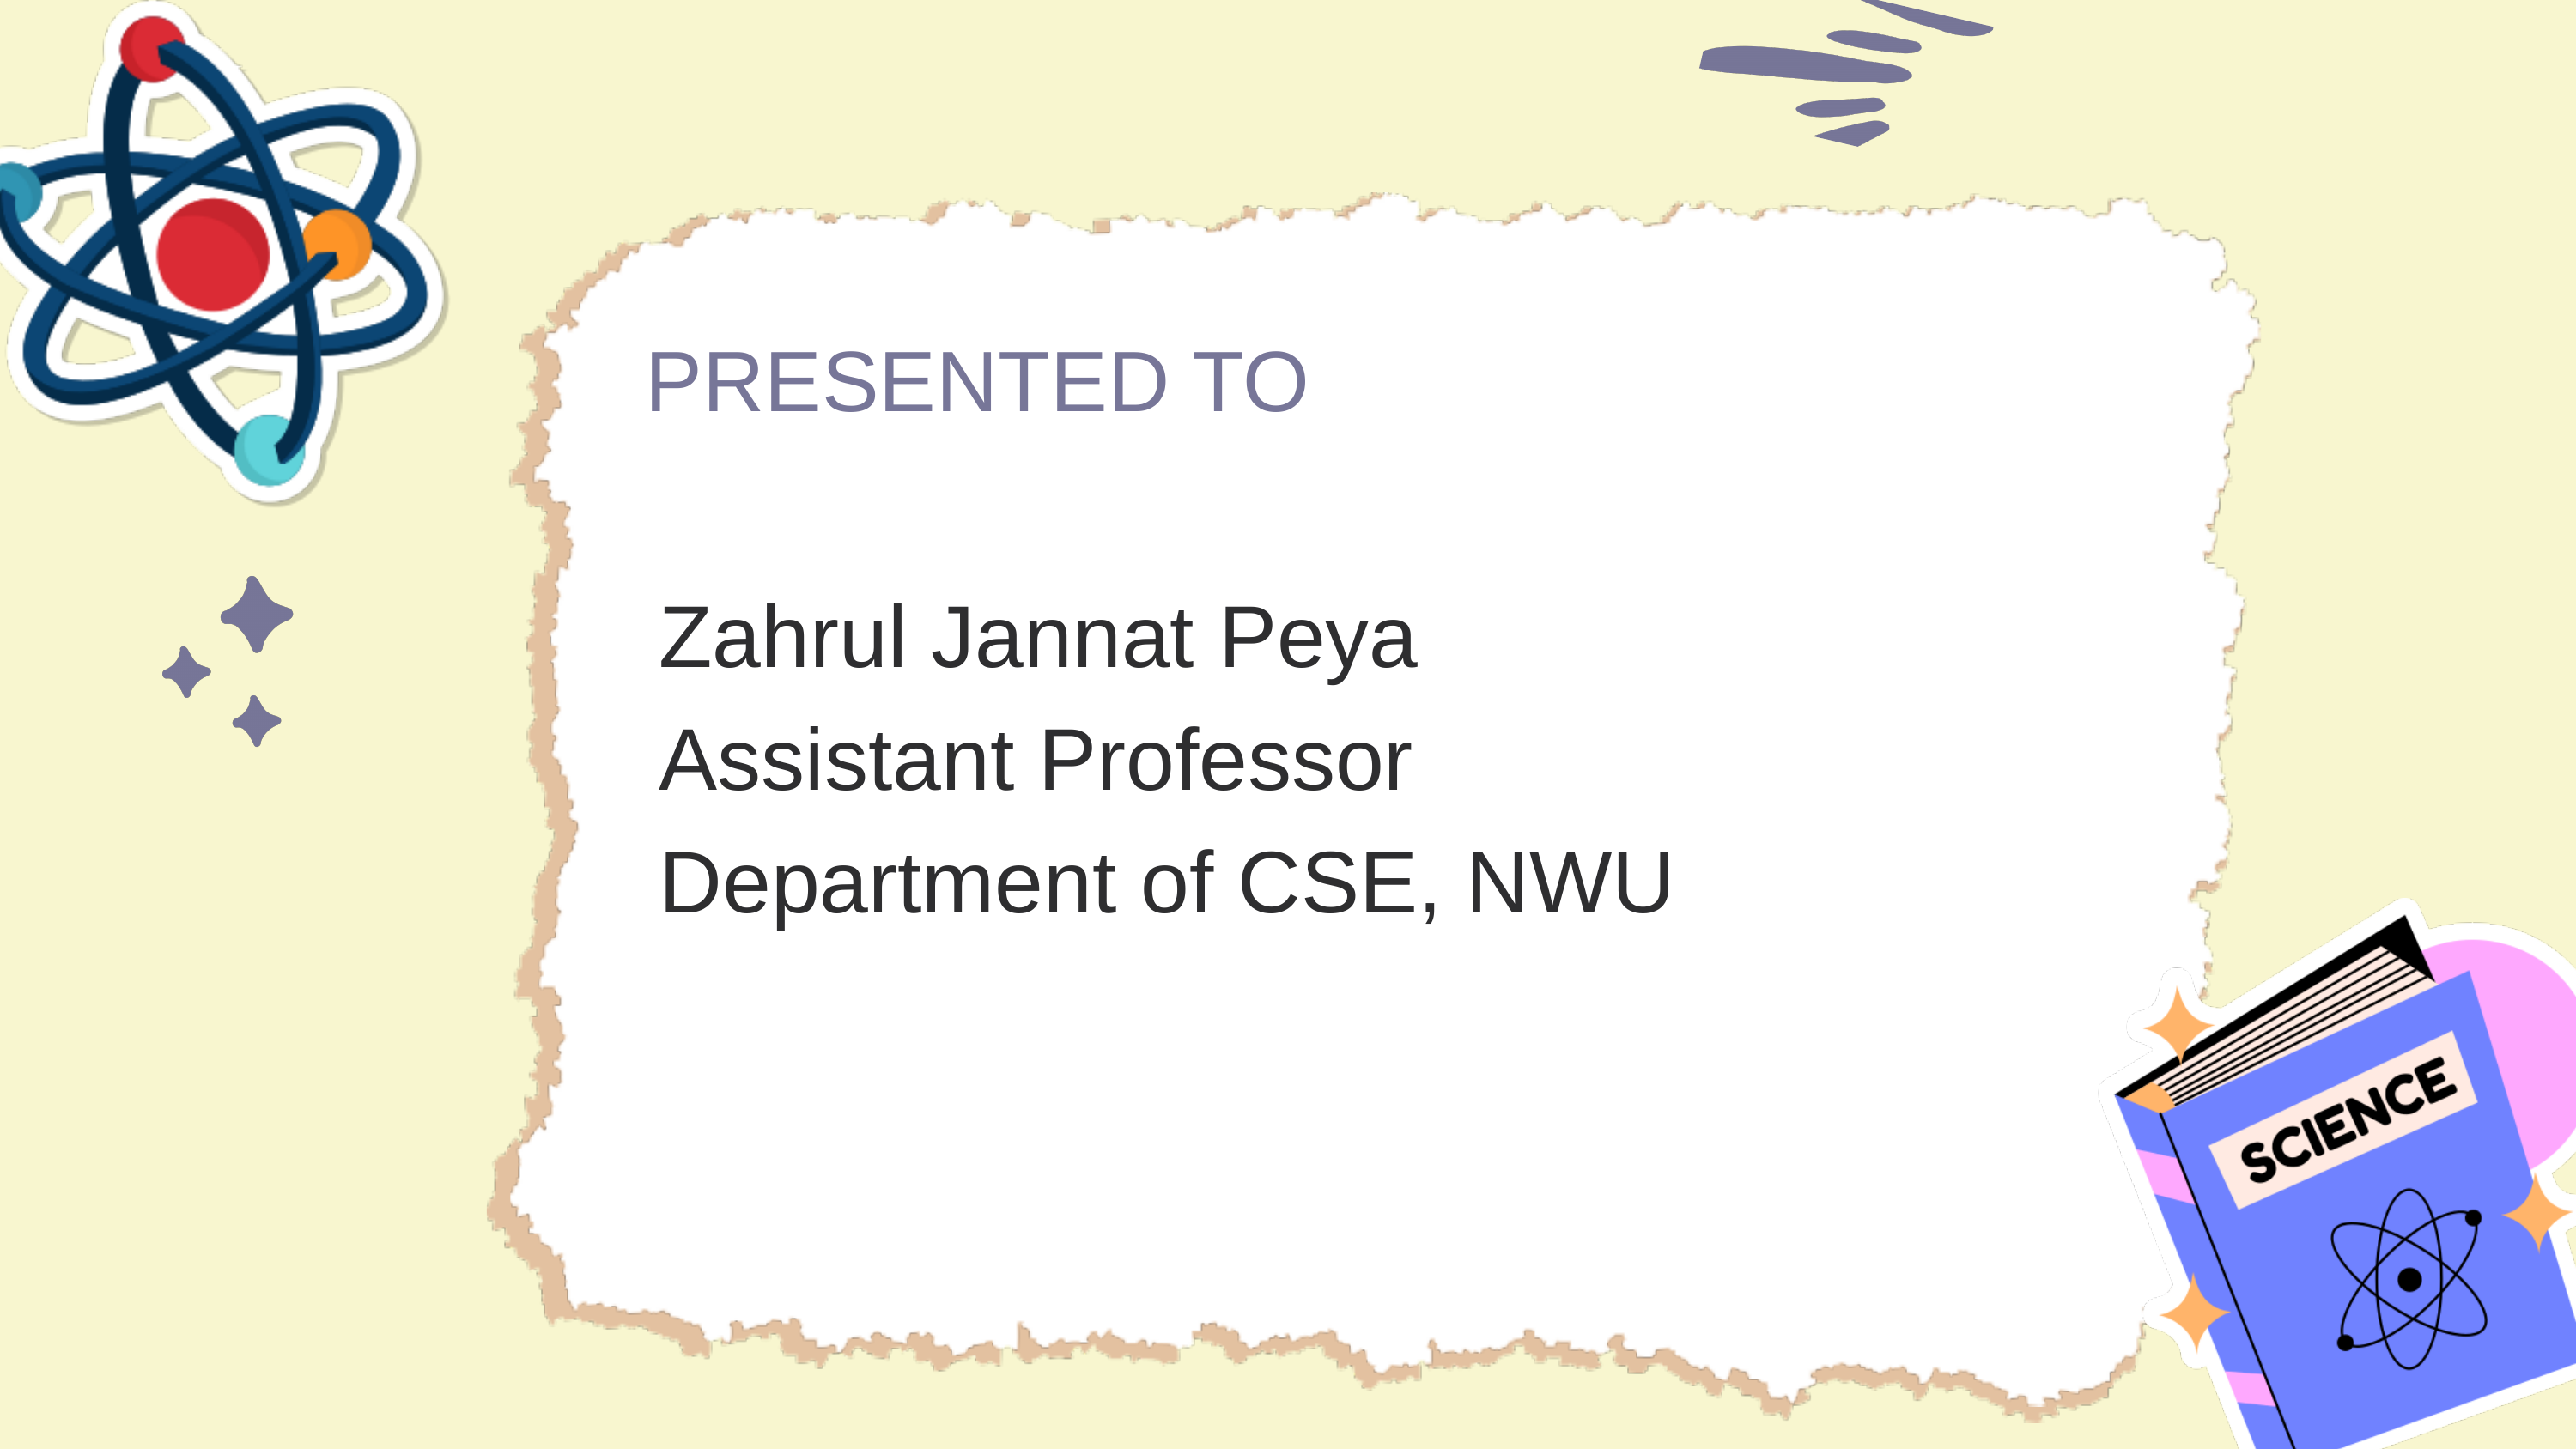

PRESENTED TO
Zahrul Jannat Peya
Assistant Professor
Department of CSE, NWU